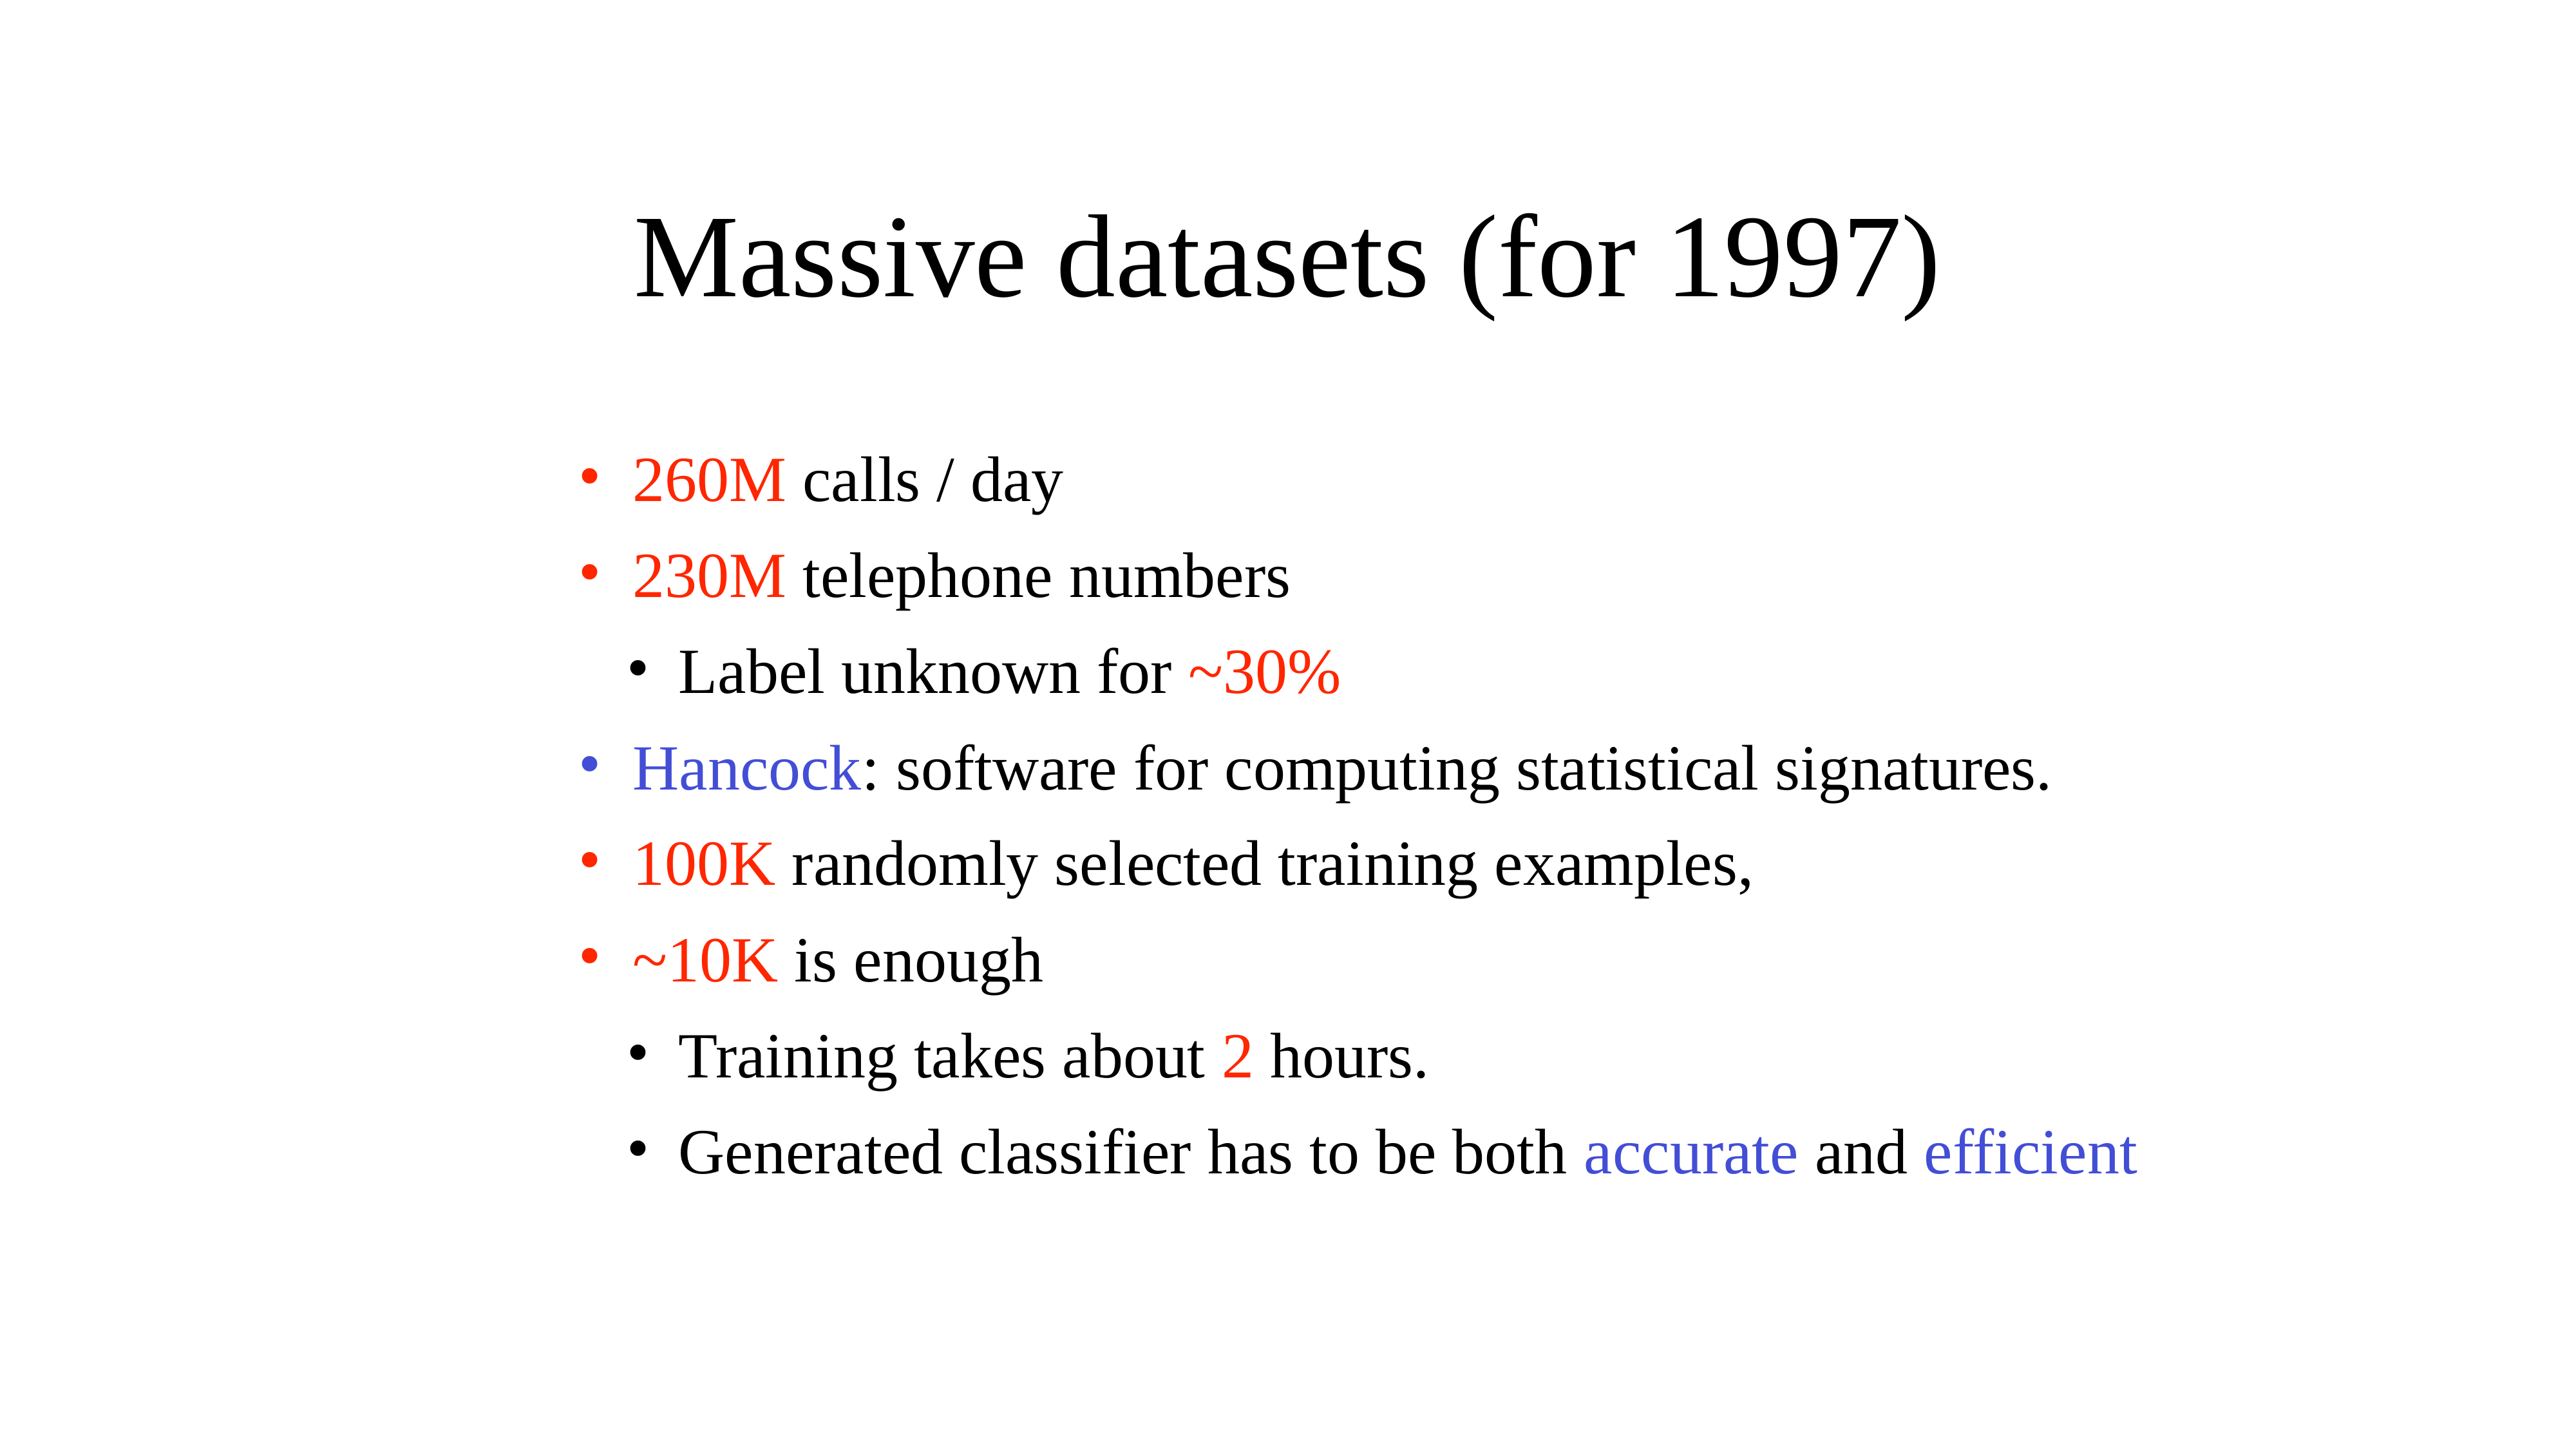

# Massive datasets (for 1997)
260M calls / day
230M telephone numbers
Label unknown for ~30%
Hancock: software for computing statistical signatures.
100K randomly selected training examples,
~10K is enough
Training takes about 2 hours.
Generated classifier has to be both accurate and efficient